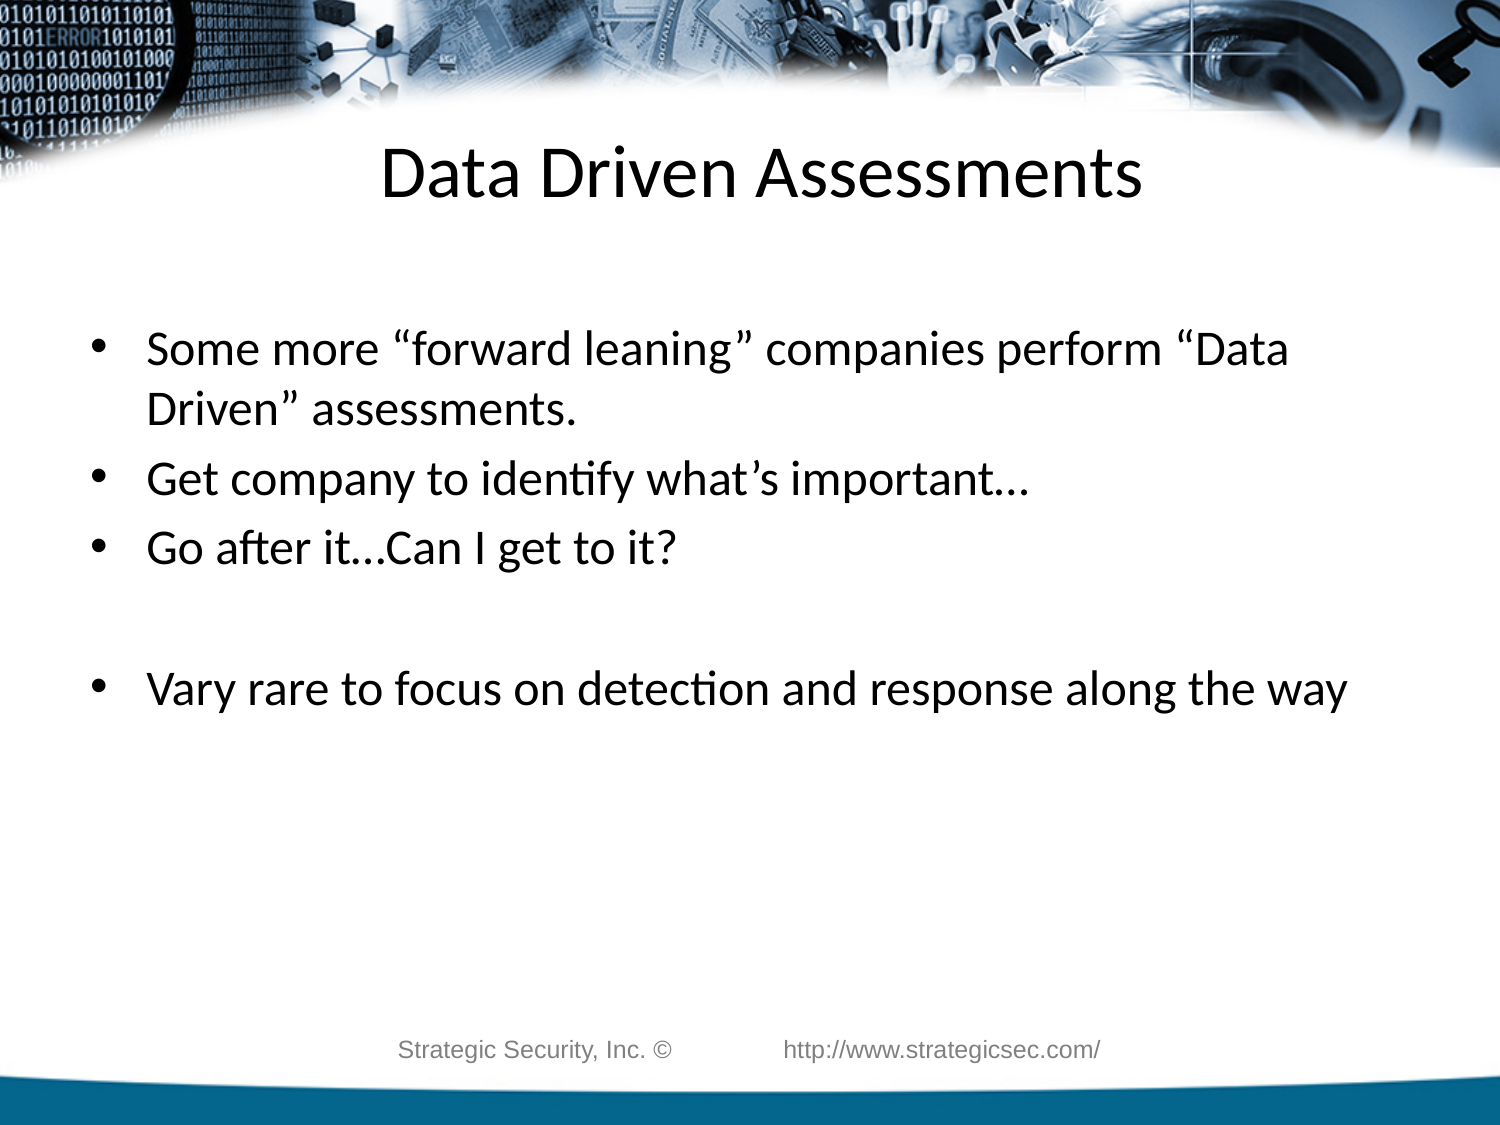

# Data Driven Assessments

Some more “forward leaning” companies perform “Data Driven” assessments.
Get company to identify what’s important…
Go after it…Can I get to it?

Vary rare to focus on detection and response along the way